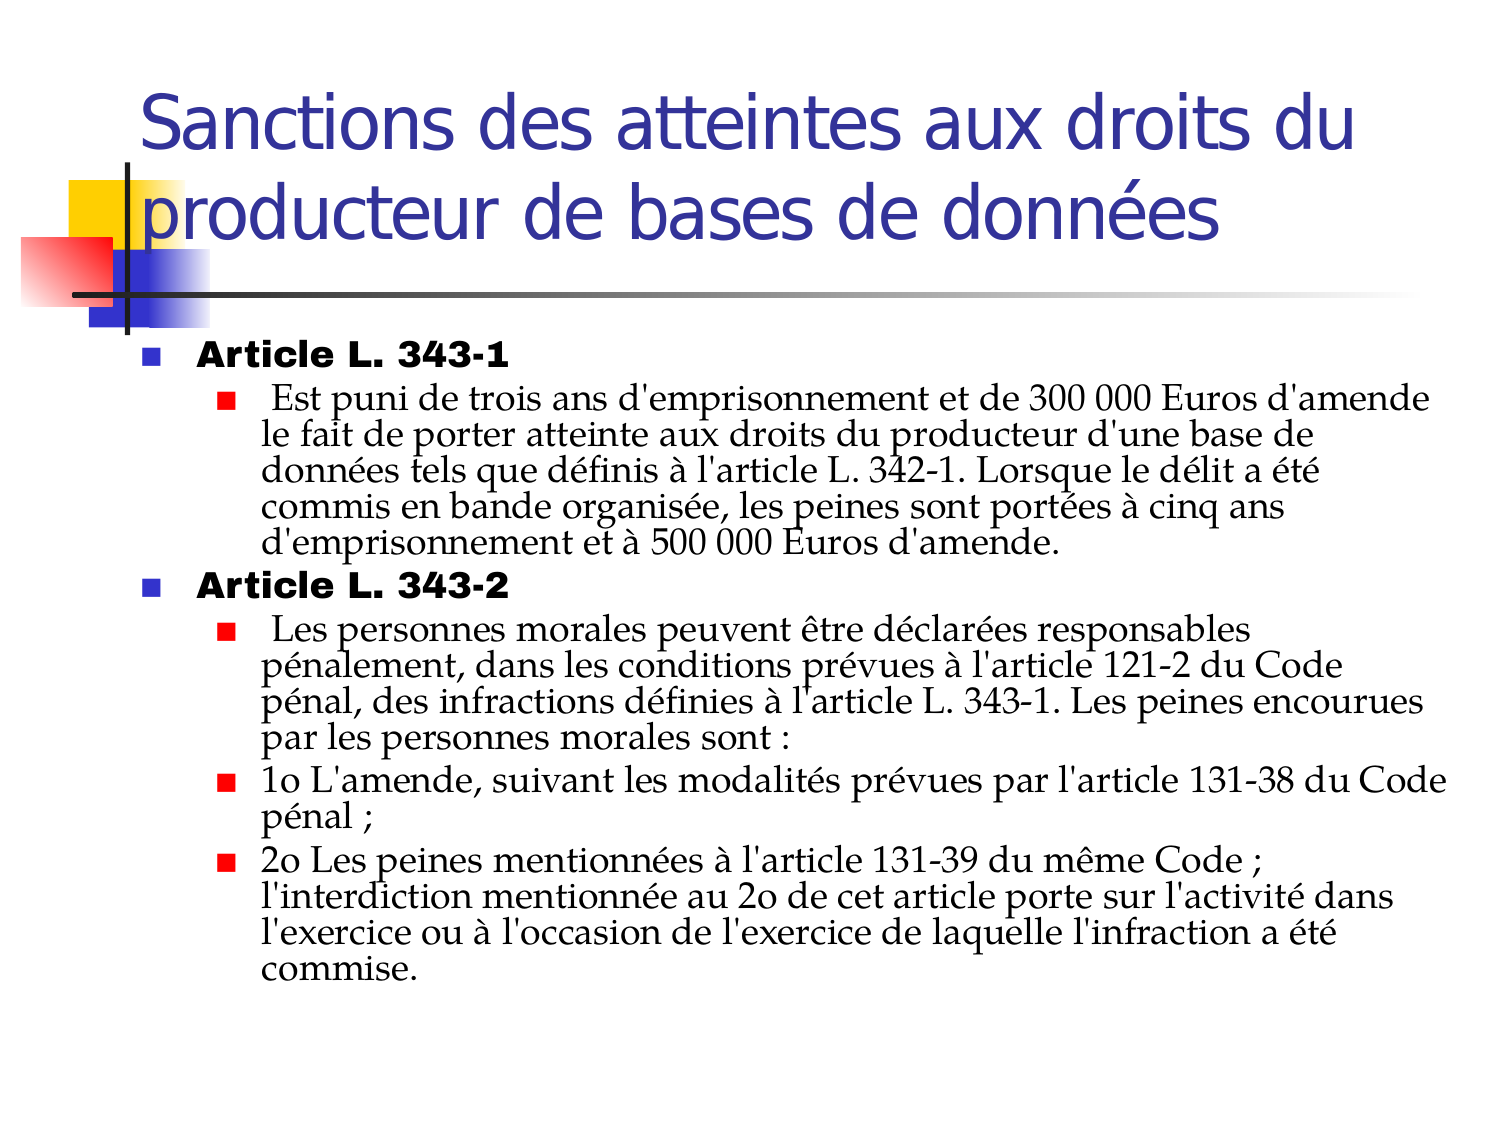

# Sanctions des atteintes aux droits du producteur de bases de données
Article L. 343-1
 Est puni de trois ans d'emprisonnement et de 300 000 Euros d'amende le fait de porter atteinte aux droits du producteur d'une base de données tels que définis à l'article L. 342-1. Lorsque le délit a été commis en bande organisée, les peines sont portées à cinq ans d'emprisonnement et à 500 000 Euros d'amende.
Article L. 343-2
 Les personnes morales peuvent être déclarées responsables pénalement, dans les conditions prévues à l'article 121-2 du Code pénal, des infractions définies à l'article L. 343-1. Les peines encourues par les personnes morales sont :
1o L'amende, suivant les modalités prévues par l'article 131-38 du Code pénal ;
2o Les peines mentionnées à l'article 131-39 du même Code ; l'interdiction mentionnée au 2o de cet article porte sur l'activité dans l'exercice ou à l'occasion de l'exercice de laquelle l'infraction a été commise.